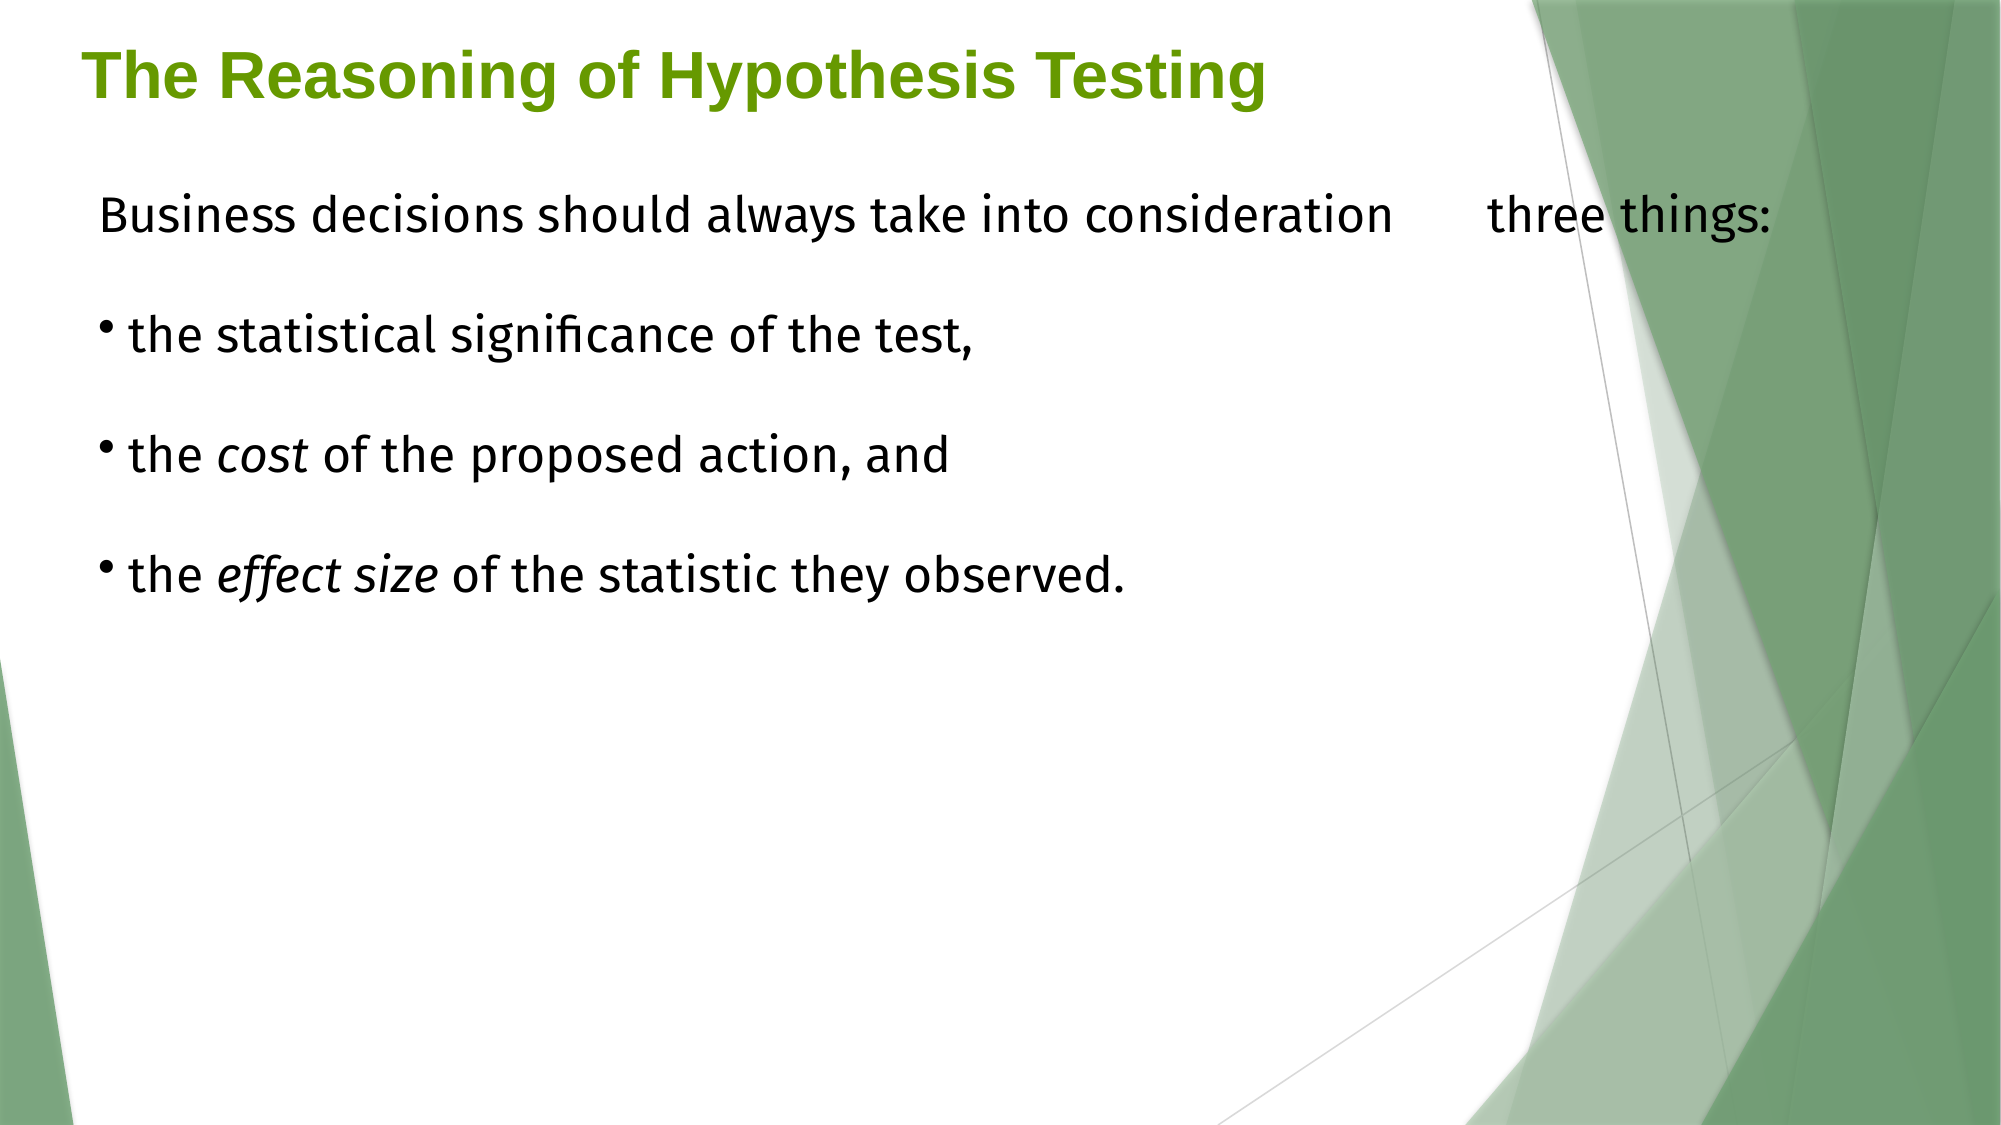

The Reasoning of Hypothesis Testing
Business decisions should always take into consideration       three things:

 the statistical significance of the test,

 the cost of the proposed action, and

 the effect size of the statistic they observed.